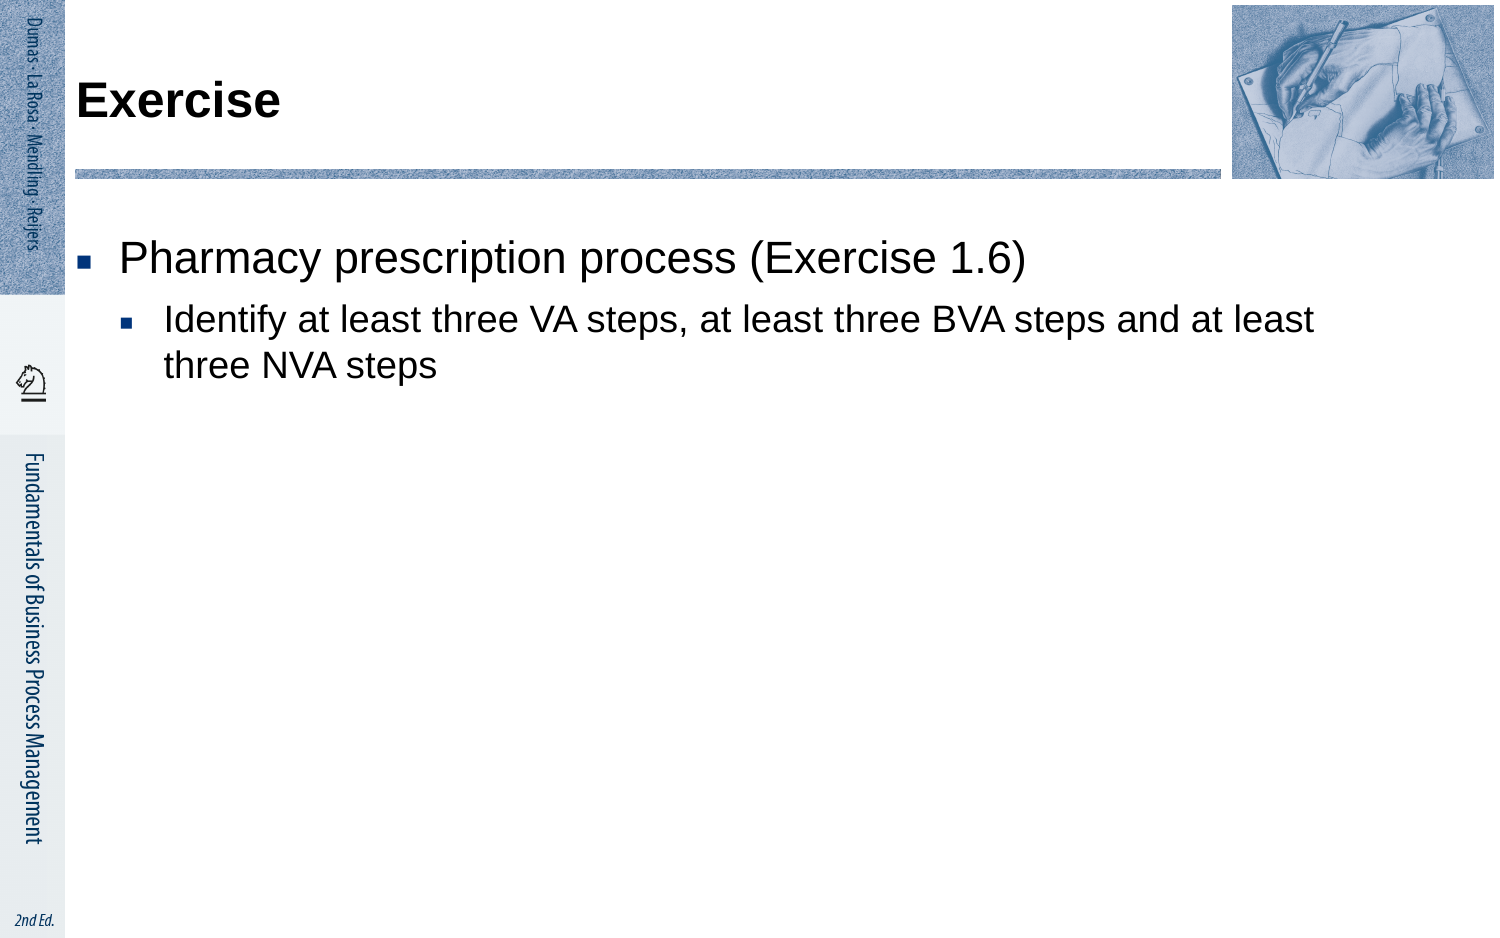

# Exercise
Pharmacy prescription process (Exercise 1.6)
Identify at least three VA steps, at least three BVA steps and at least three NVA steps